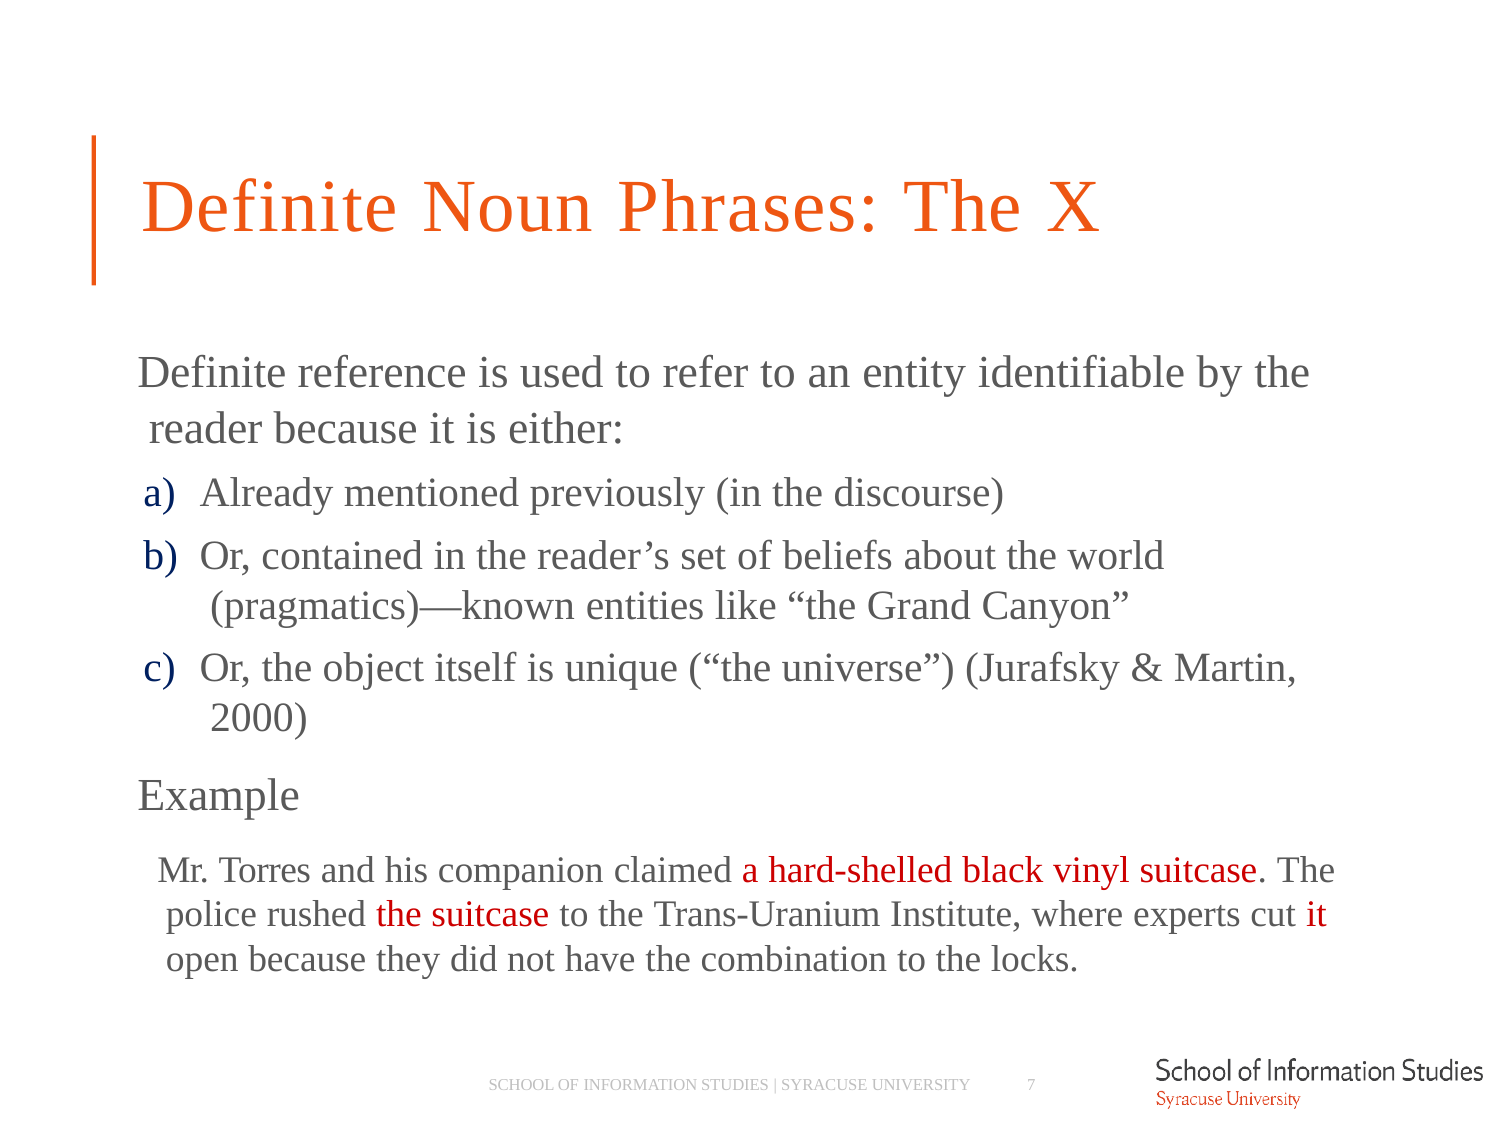

# Definite Noun Phrases: The X
Definite reference is used to refer to an entity identifiable by the  reader because it is either:
Already mentioned previously (in the discourse)
Or, contained in the reader’s set of beliefs about the world  (pragmatics)—known entities like “the Grand Canyon”
Or, the object itself is unique (“the universe”) (Jurafsky & Martin,  2000)
Example
­ Mr. Torres and his companion claimed a hard-shelled black vinyl suitcase. The  police rushed the suitcase to the Trans-Uranium Institute, where experts cut it  open because they did not have the combination to the locks.
SCHOOL OF INFORMATION STUDIES | SYRACUSE UNIVERSITY
7